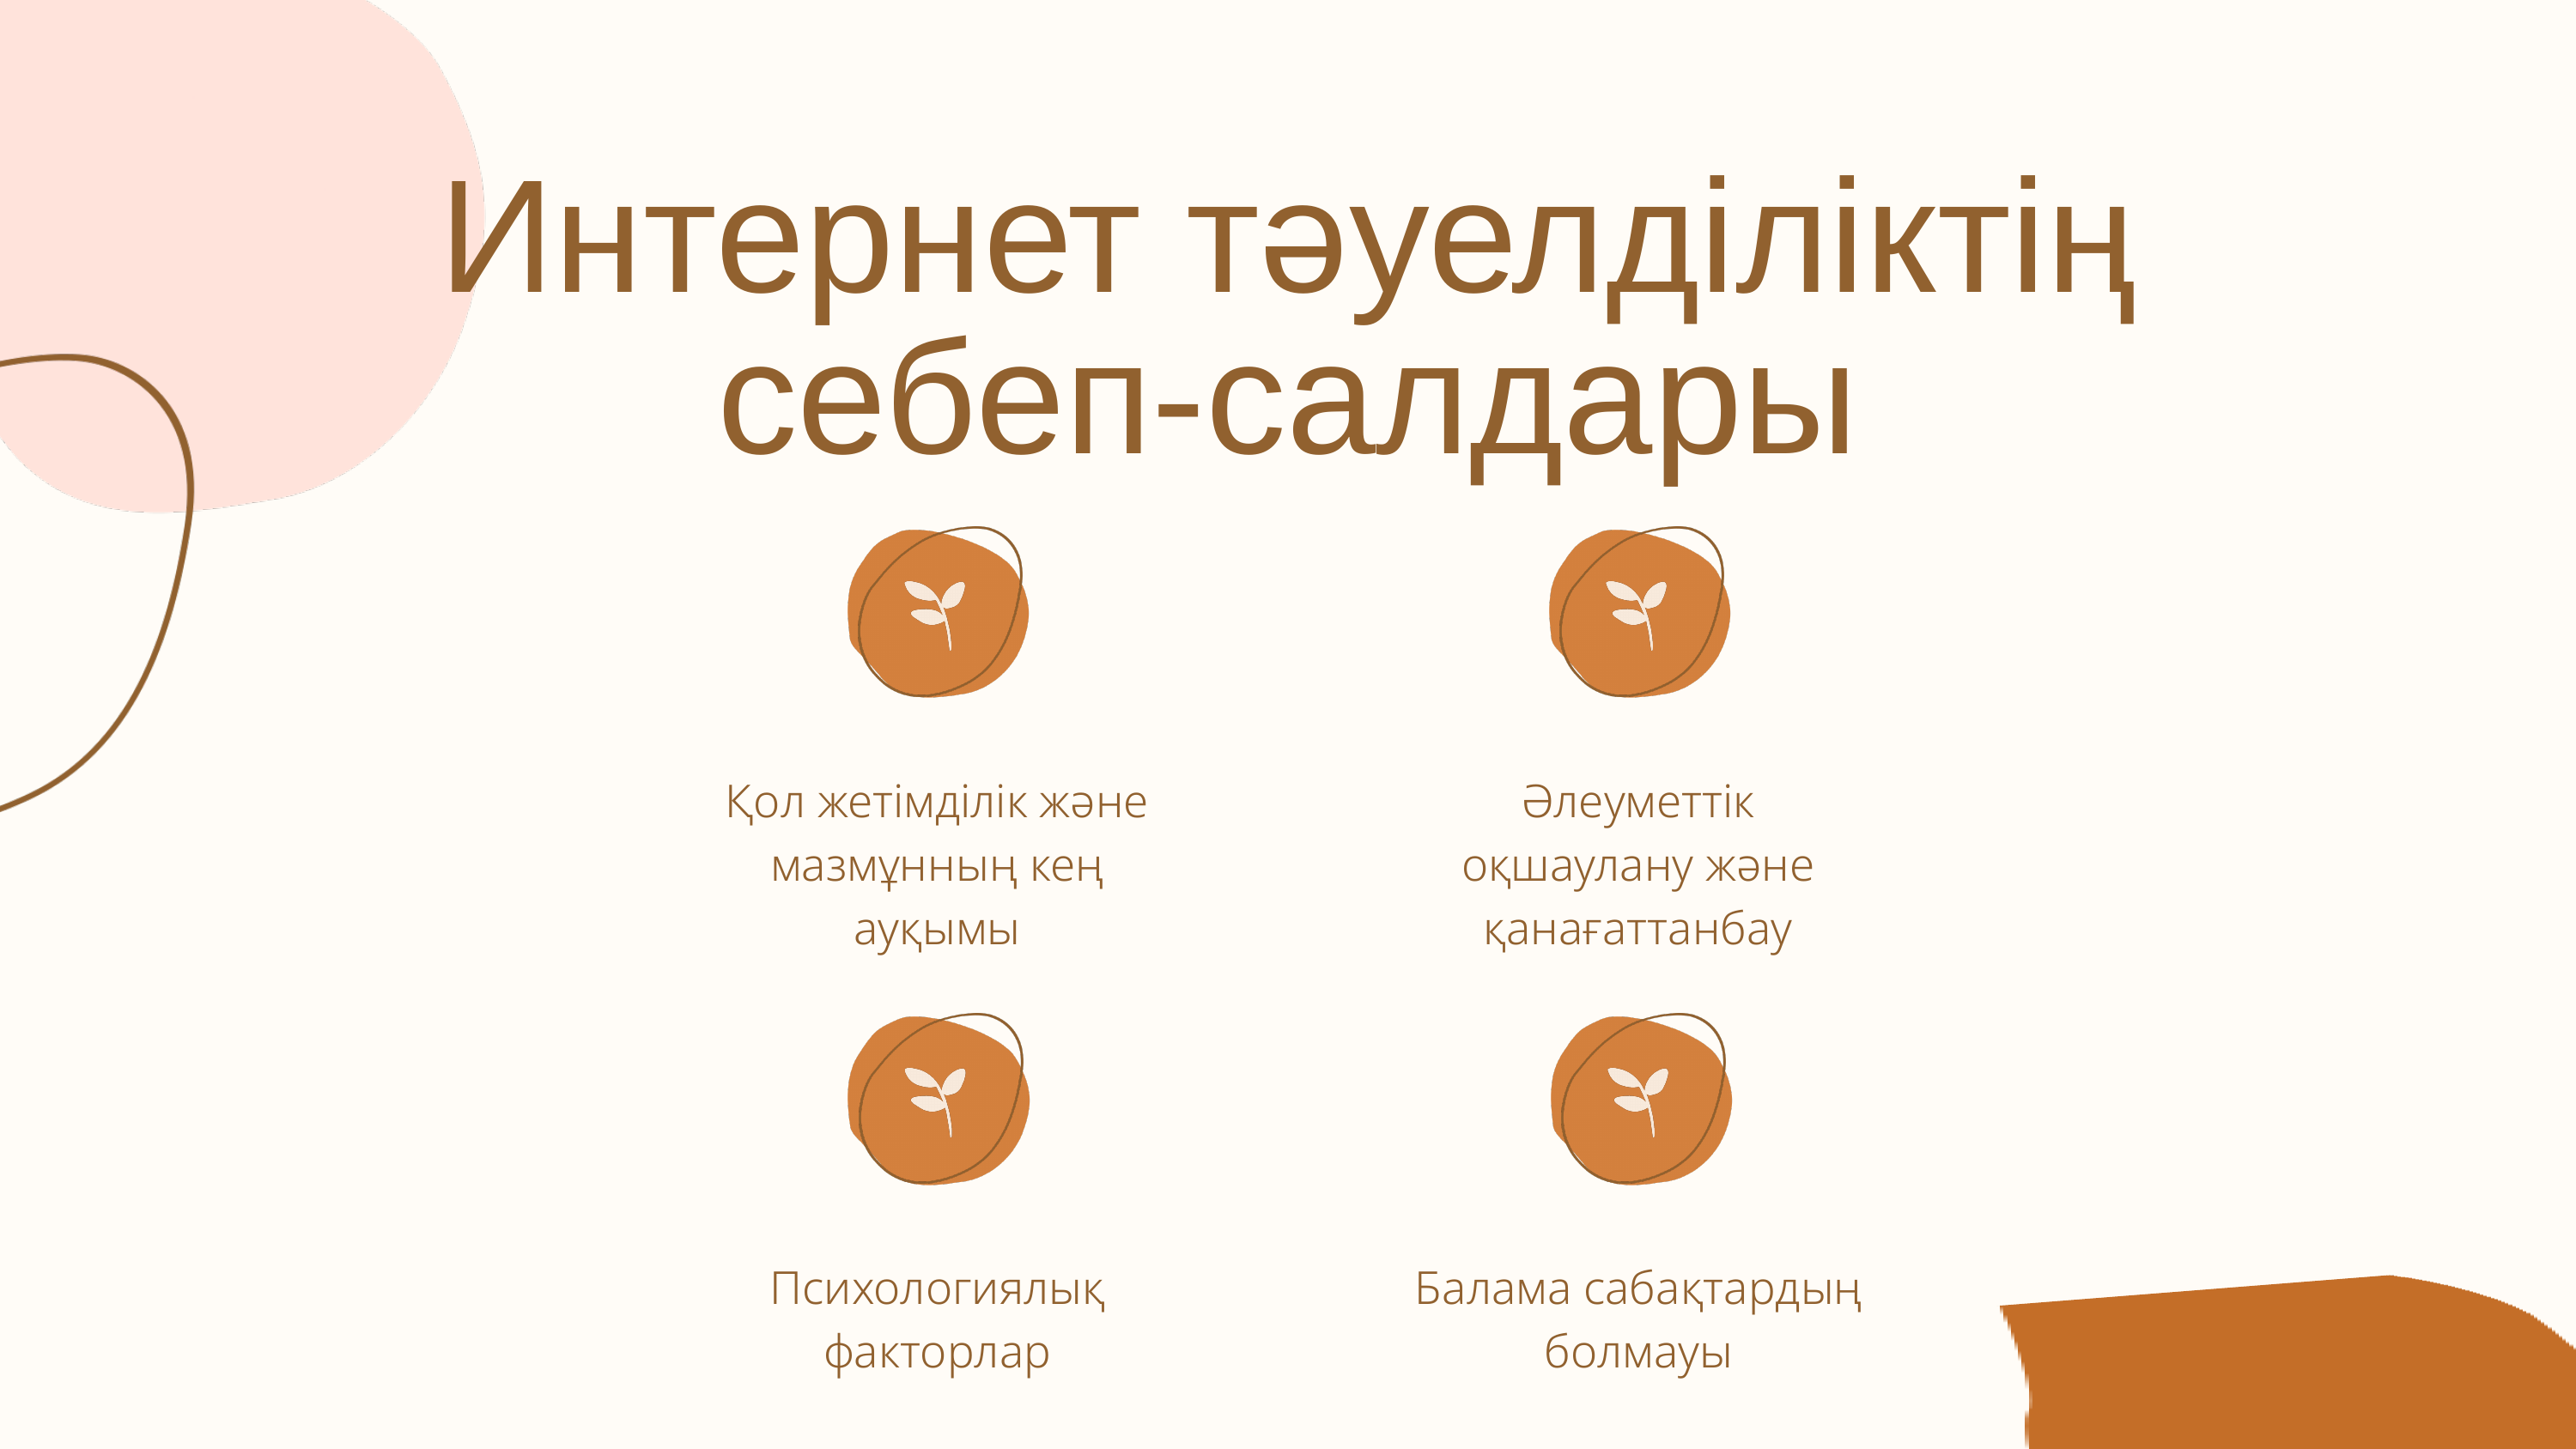

Интернет тәуелділіктің себеп-салдары

Қол жетімділік және мазмұнның кең ауқымы
Әлеуметтік оқшаулану және қанағаттанбау

Психологиялық факторлар
Балама сабақтардың болмауы